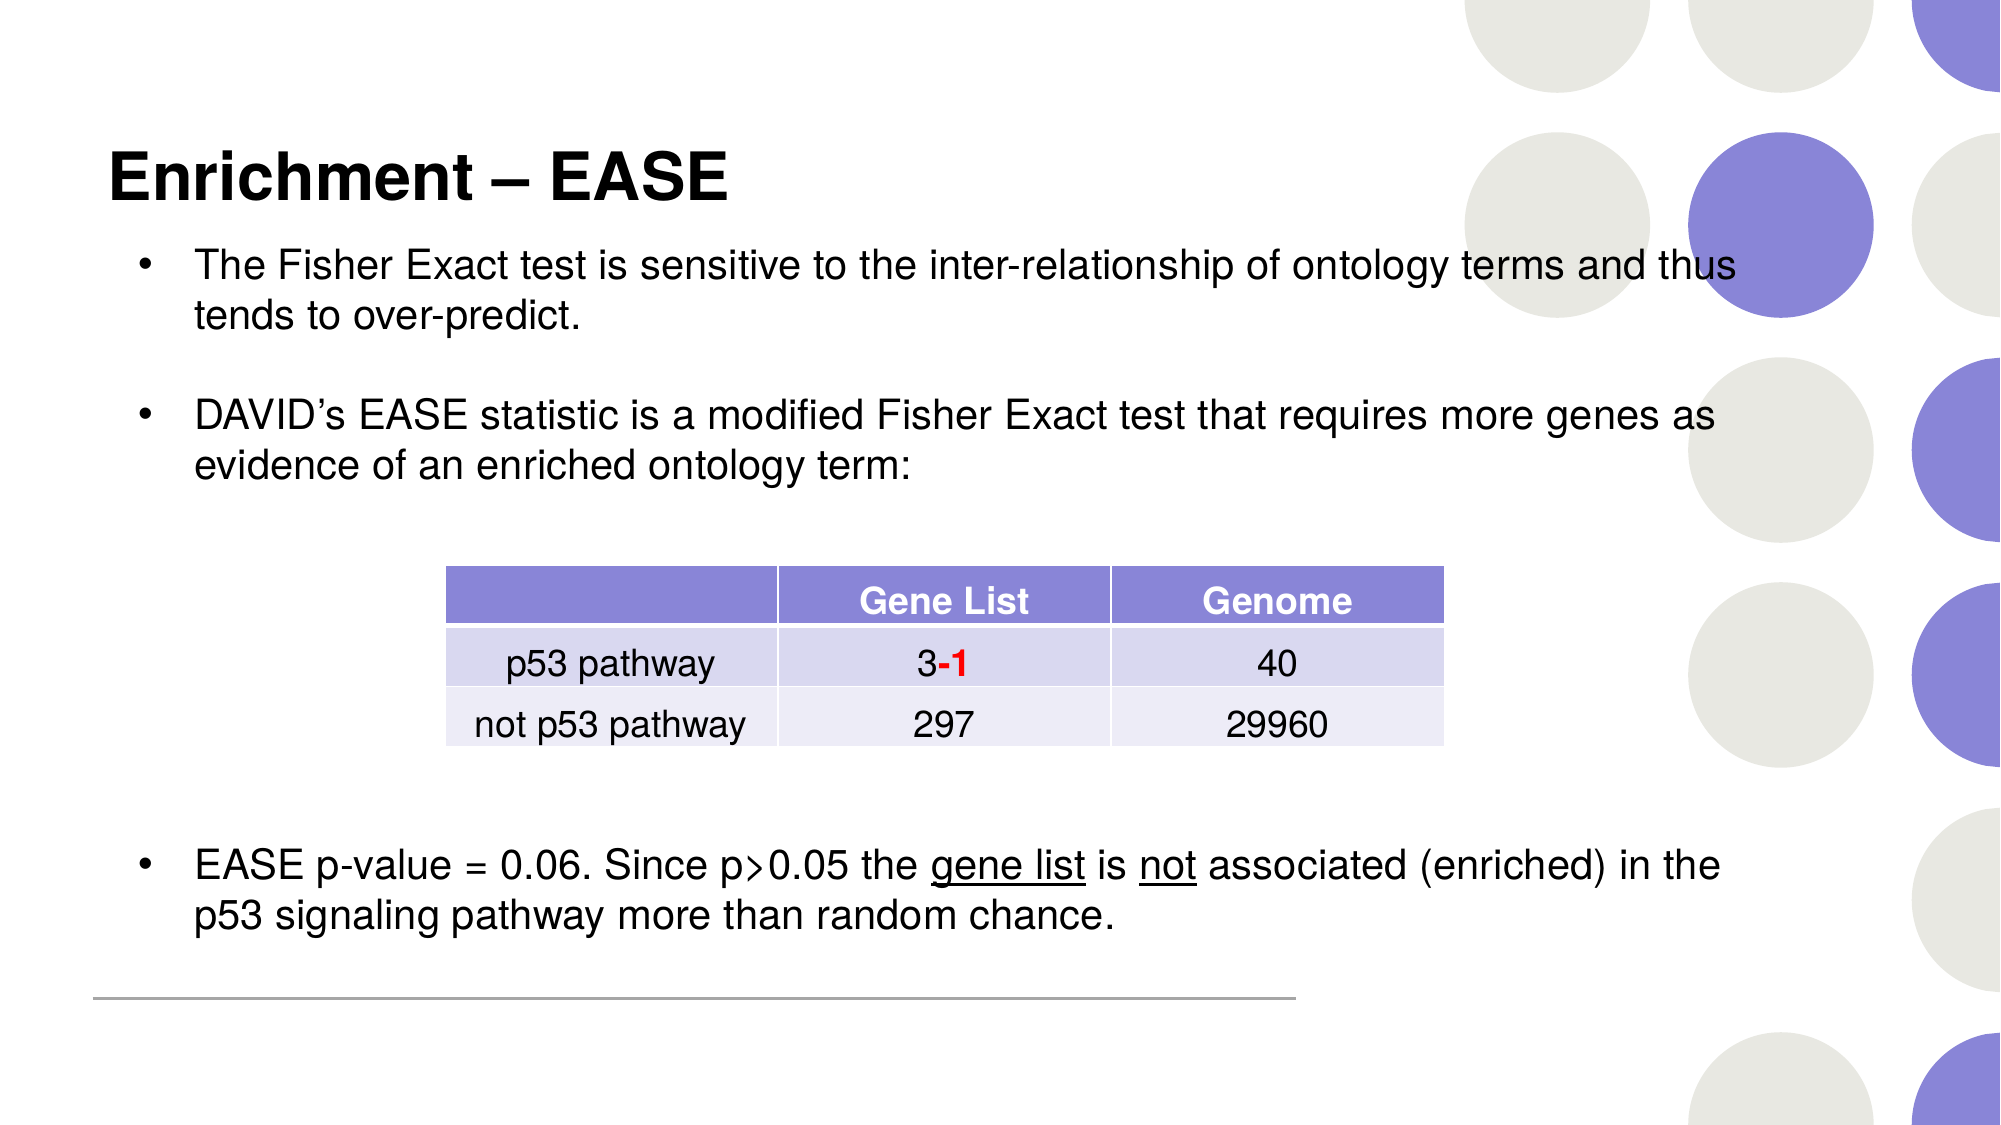

# Enrichment – EASE
The Fisher Exact test is sensitive to the inter-relationship of ontology terms and thus tends to over-predict.

DAVID’s EASE statistic is a modified Fisher Exact test that requires more genes as evidence of an enriched ontology term:

EASE p-value = 0.06. Since p>0.05 the gene list is not associated (enriched) in the p53 signaling pathway more than random chance.
|  | Gene List | Genome |
| --- | --- | --- |
| p53 pathway | 3-1 | 40 |
| not p53 pathway | 297 | 29960 |